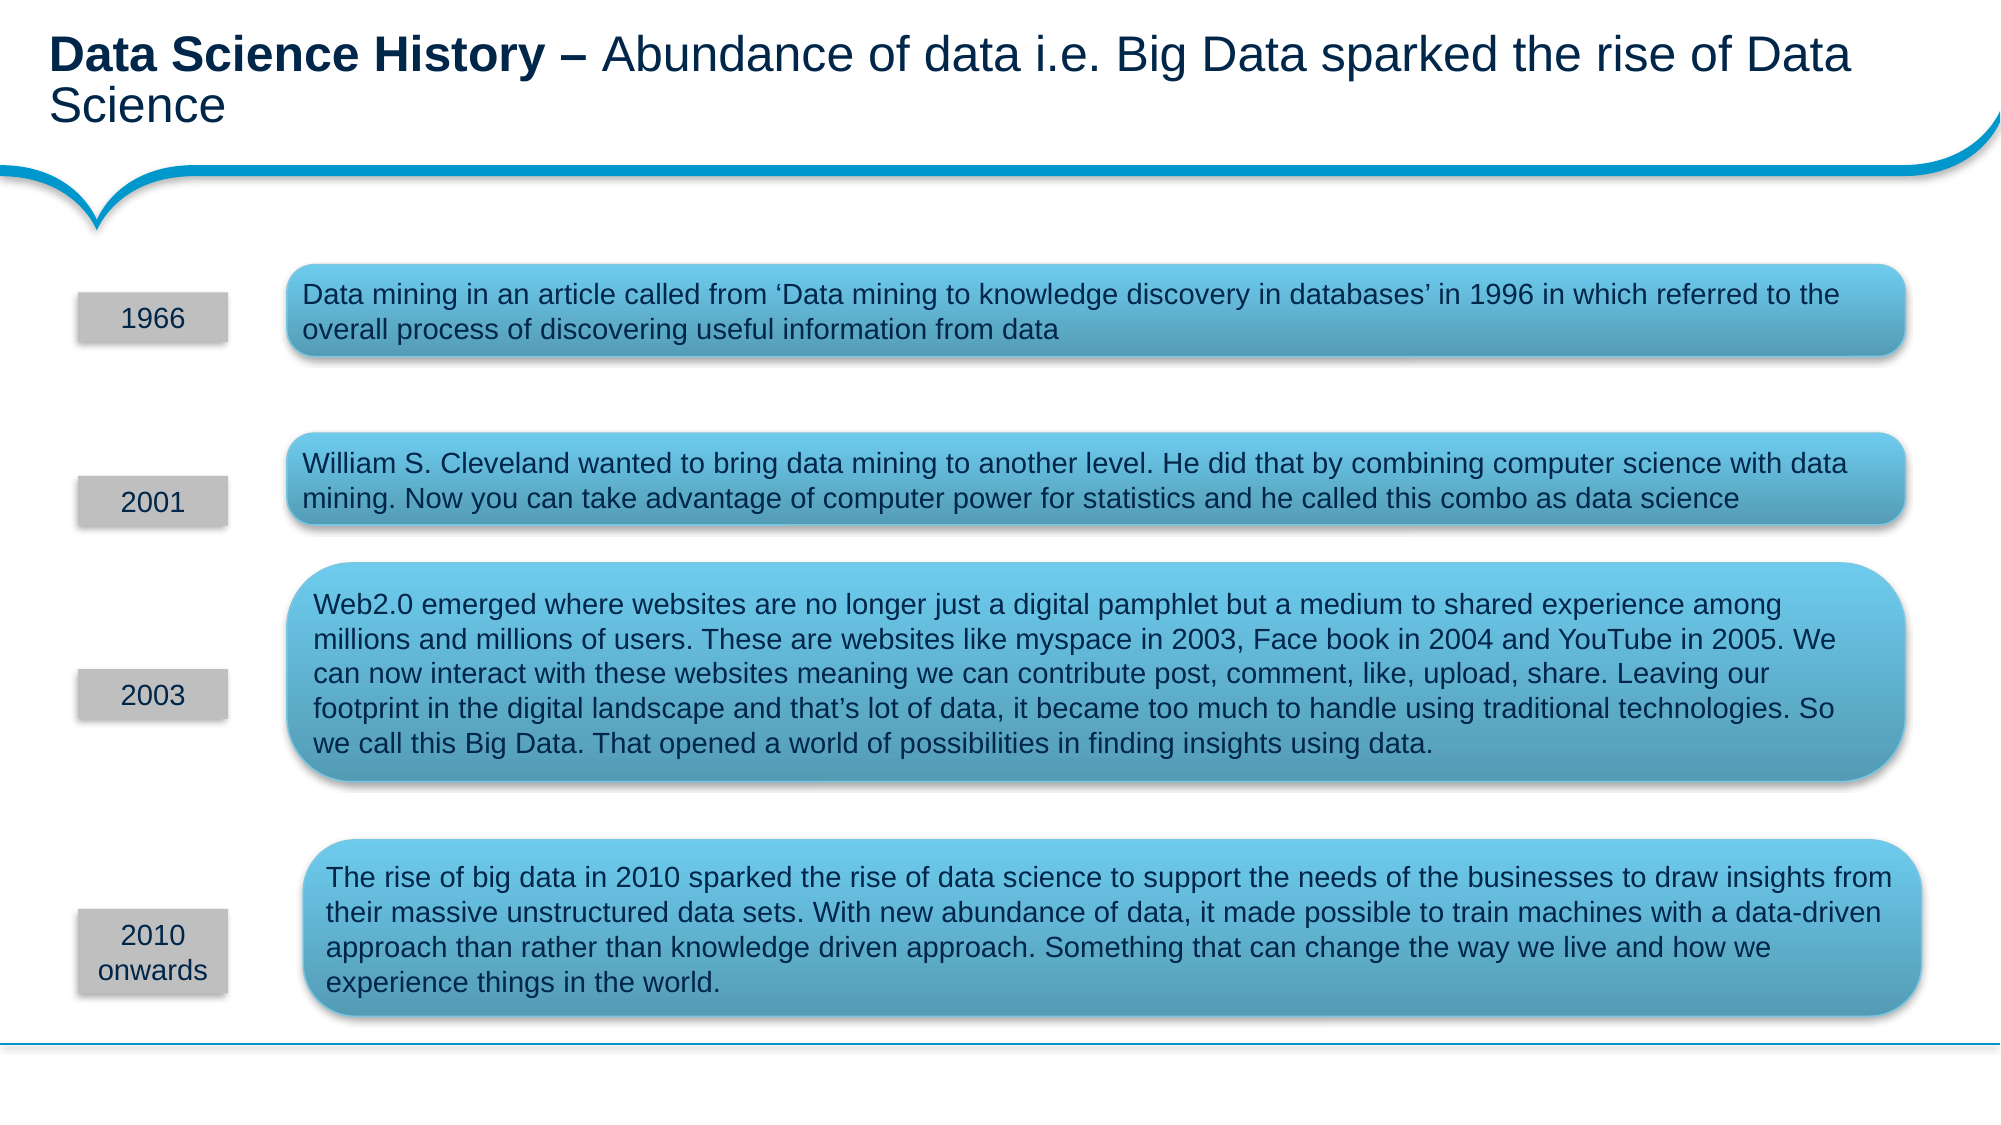

# Data Science History – Abundance of data i.e. Big Data sparked the rise of Data Science
Data mining in an article called from ‘Data mining to knowledge discovery in databases’ in 1996 in which referred to the overall process of discovering useful information from data
1966
William S. Cleveland wanted to bring data mining to another level. He did that by combining computer science with data mining. Now you can take advantage of computer power for statistics and he called this combo as data science
2001
Web2.0 emerged where websites are no longer just a digital pamphlet but a medium to shared experience among millions and millions of users. These are websites like myspace in 2003, Face book in 2004 and YouTube in 2005. We can now interact with these websites meaning we can contribute post, comment, like, upload, share. Leaving our footprint in the digital landscape and that’s lot of data, it became too much to handle using traditional technologies. So we call this Big Data. That opened a world of possibilities in finding insights using data.
2003
The rise of big data in 2010 sparked the rise of data science to support the needs of the businesses to draw insights from their massive unstructured data sets. With new abundance of data, it made possible to train machines with a data-driven approach than rather than knowledge driven approach. Something that can change the way we live and how we experience things in the world.
2010 onwards